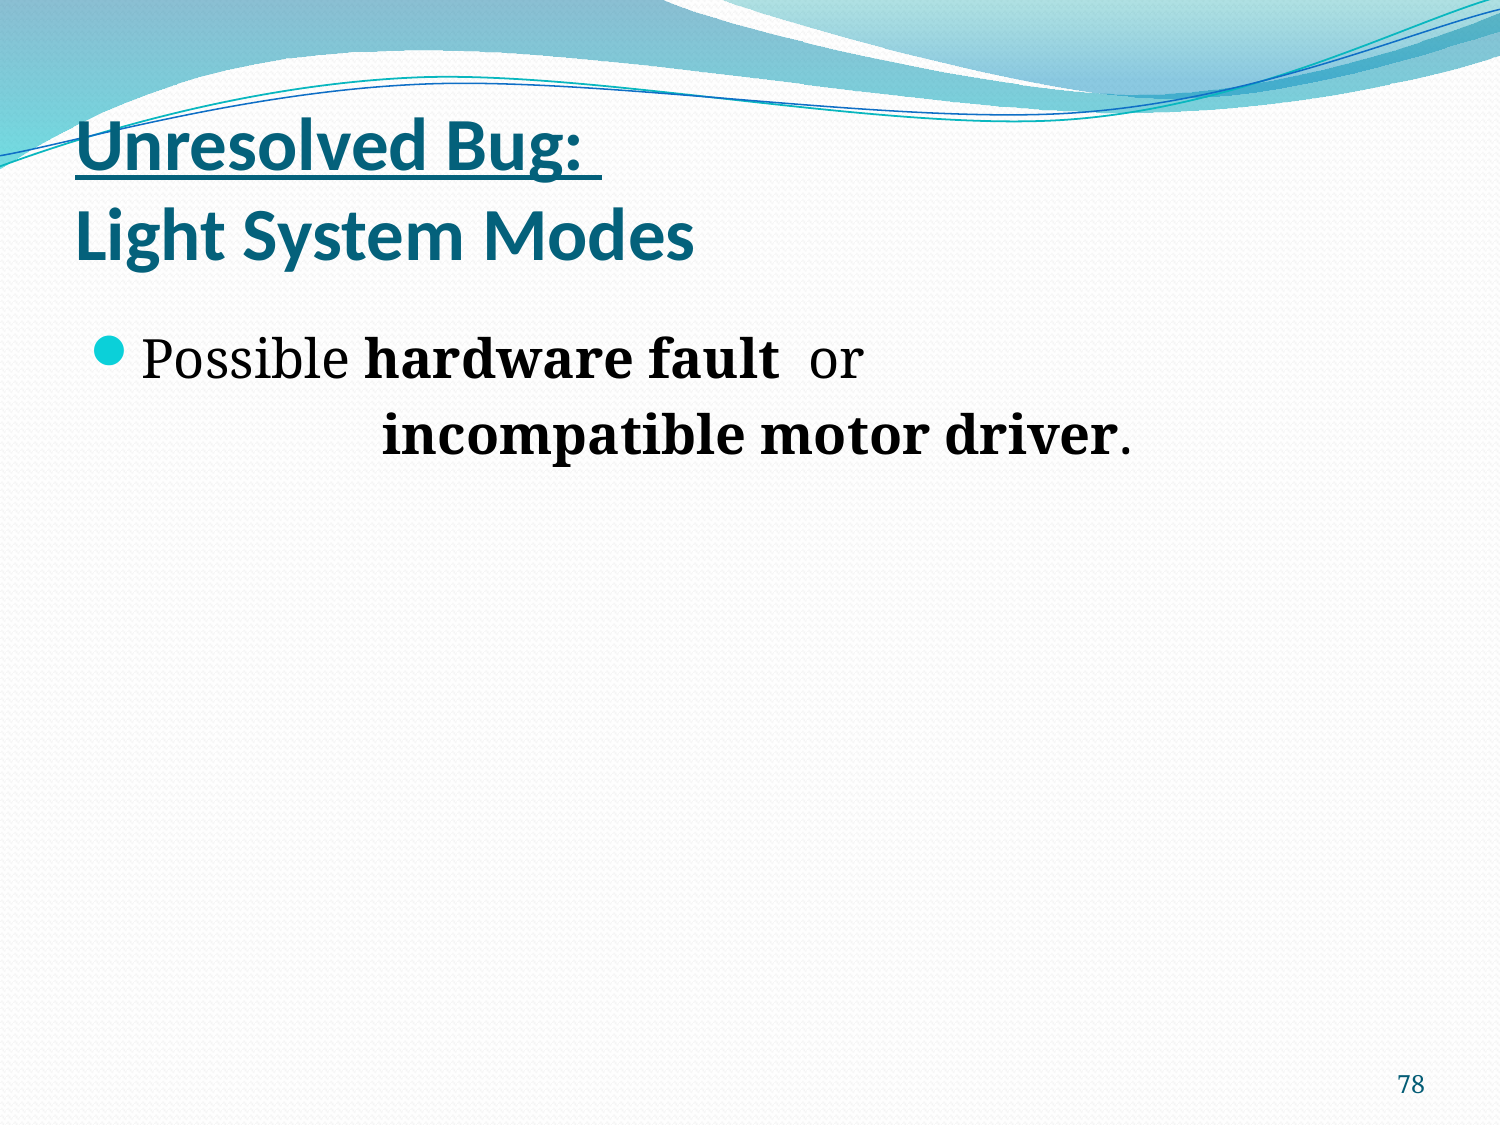

# Unresolved Bug: Light System Modes
Possible hardware fault  or
		       incompatible motor driver.
78